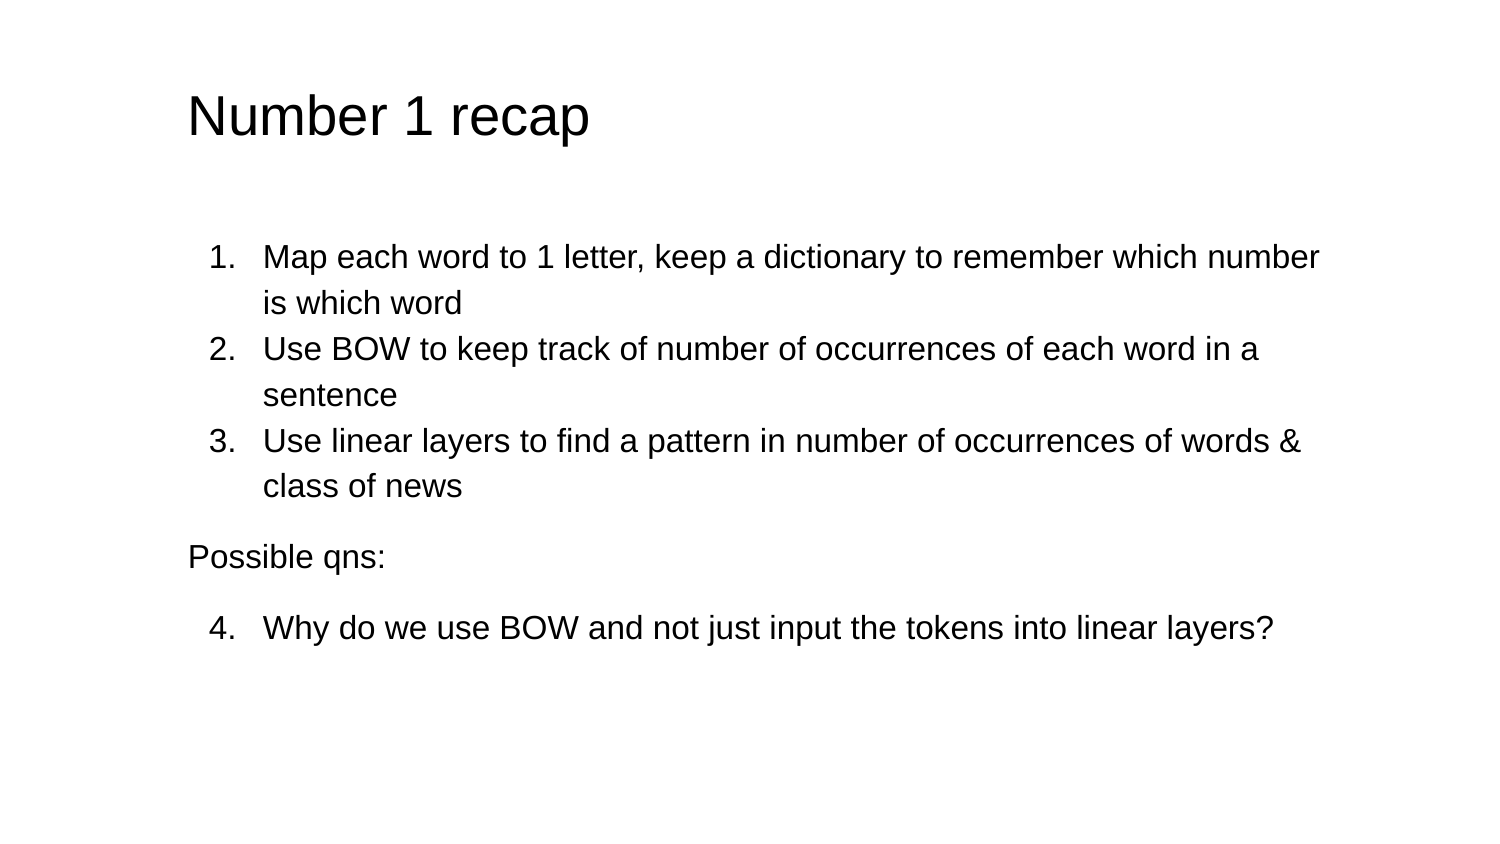

# Number 1 recap
Map each word to 1 letter, keep a dictionary to remember which number is which word
Use BOW to keep track of number of occurrences of each word in a sentence
Use linear layers to find a pattern in number of occurrences of words & class of news
Possible qns:
Why do we use BOW and not just input the tokens into linear layers?